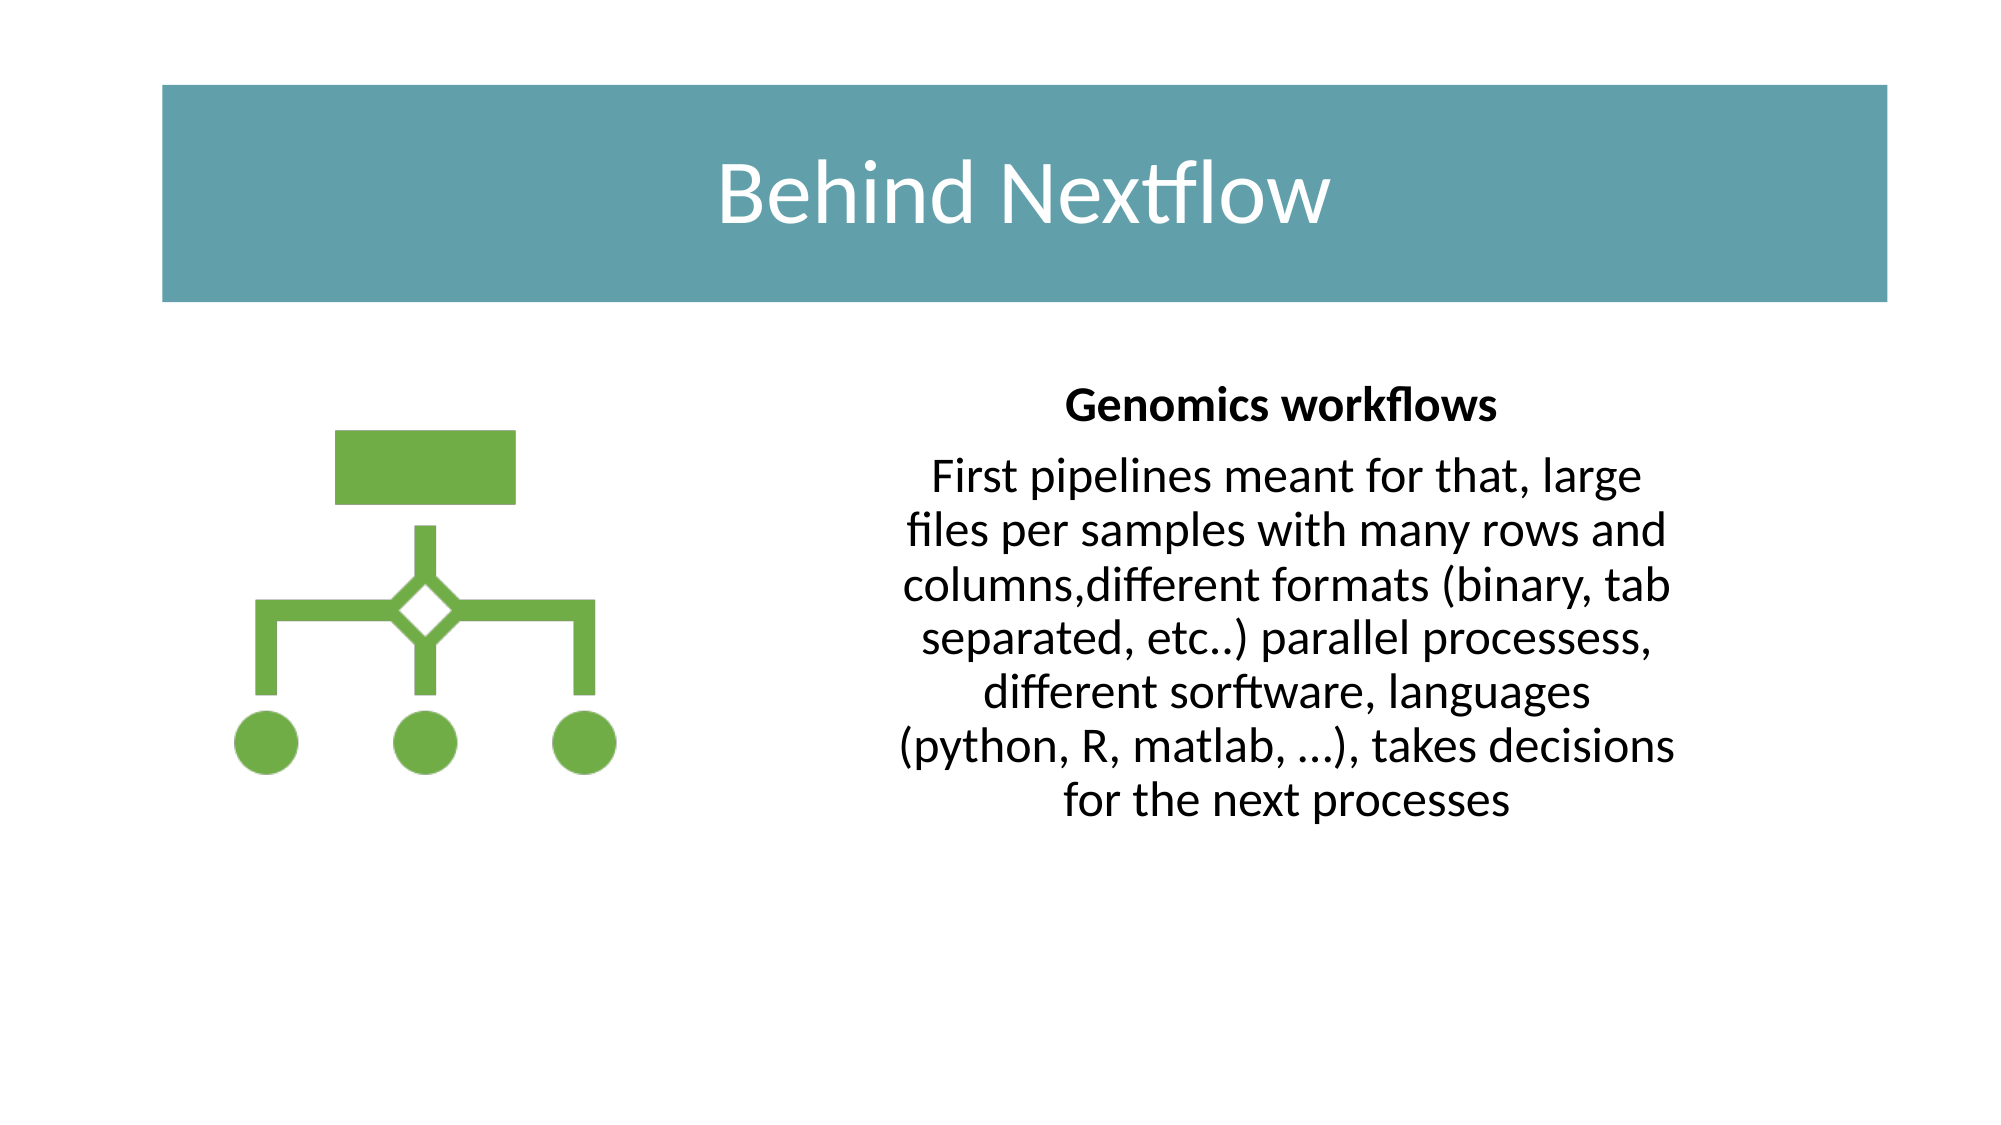

#
Behind Nextflow

Genomics workflows
First pipelines meant for that, large files per samples with many rows and columns,different formats (binary, tab separated, etc..) parallel processess, different sorftware, languages (python, R, matlab, …), takes decisions for the next processes